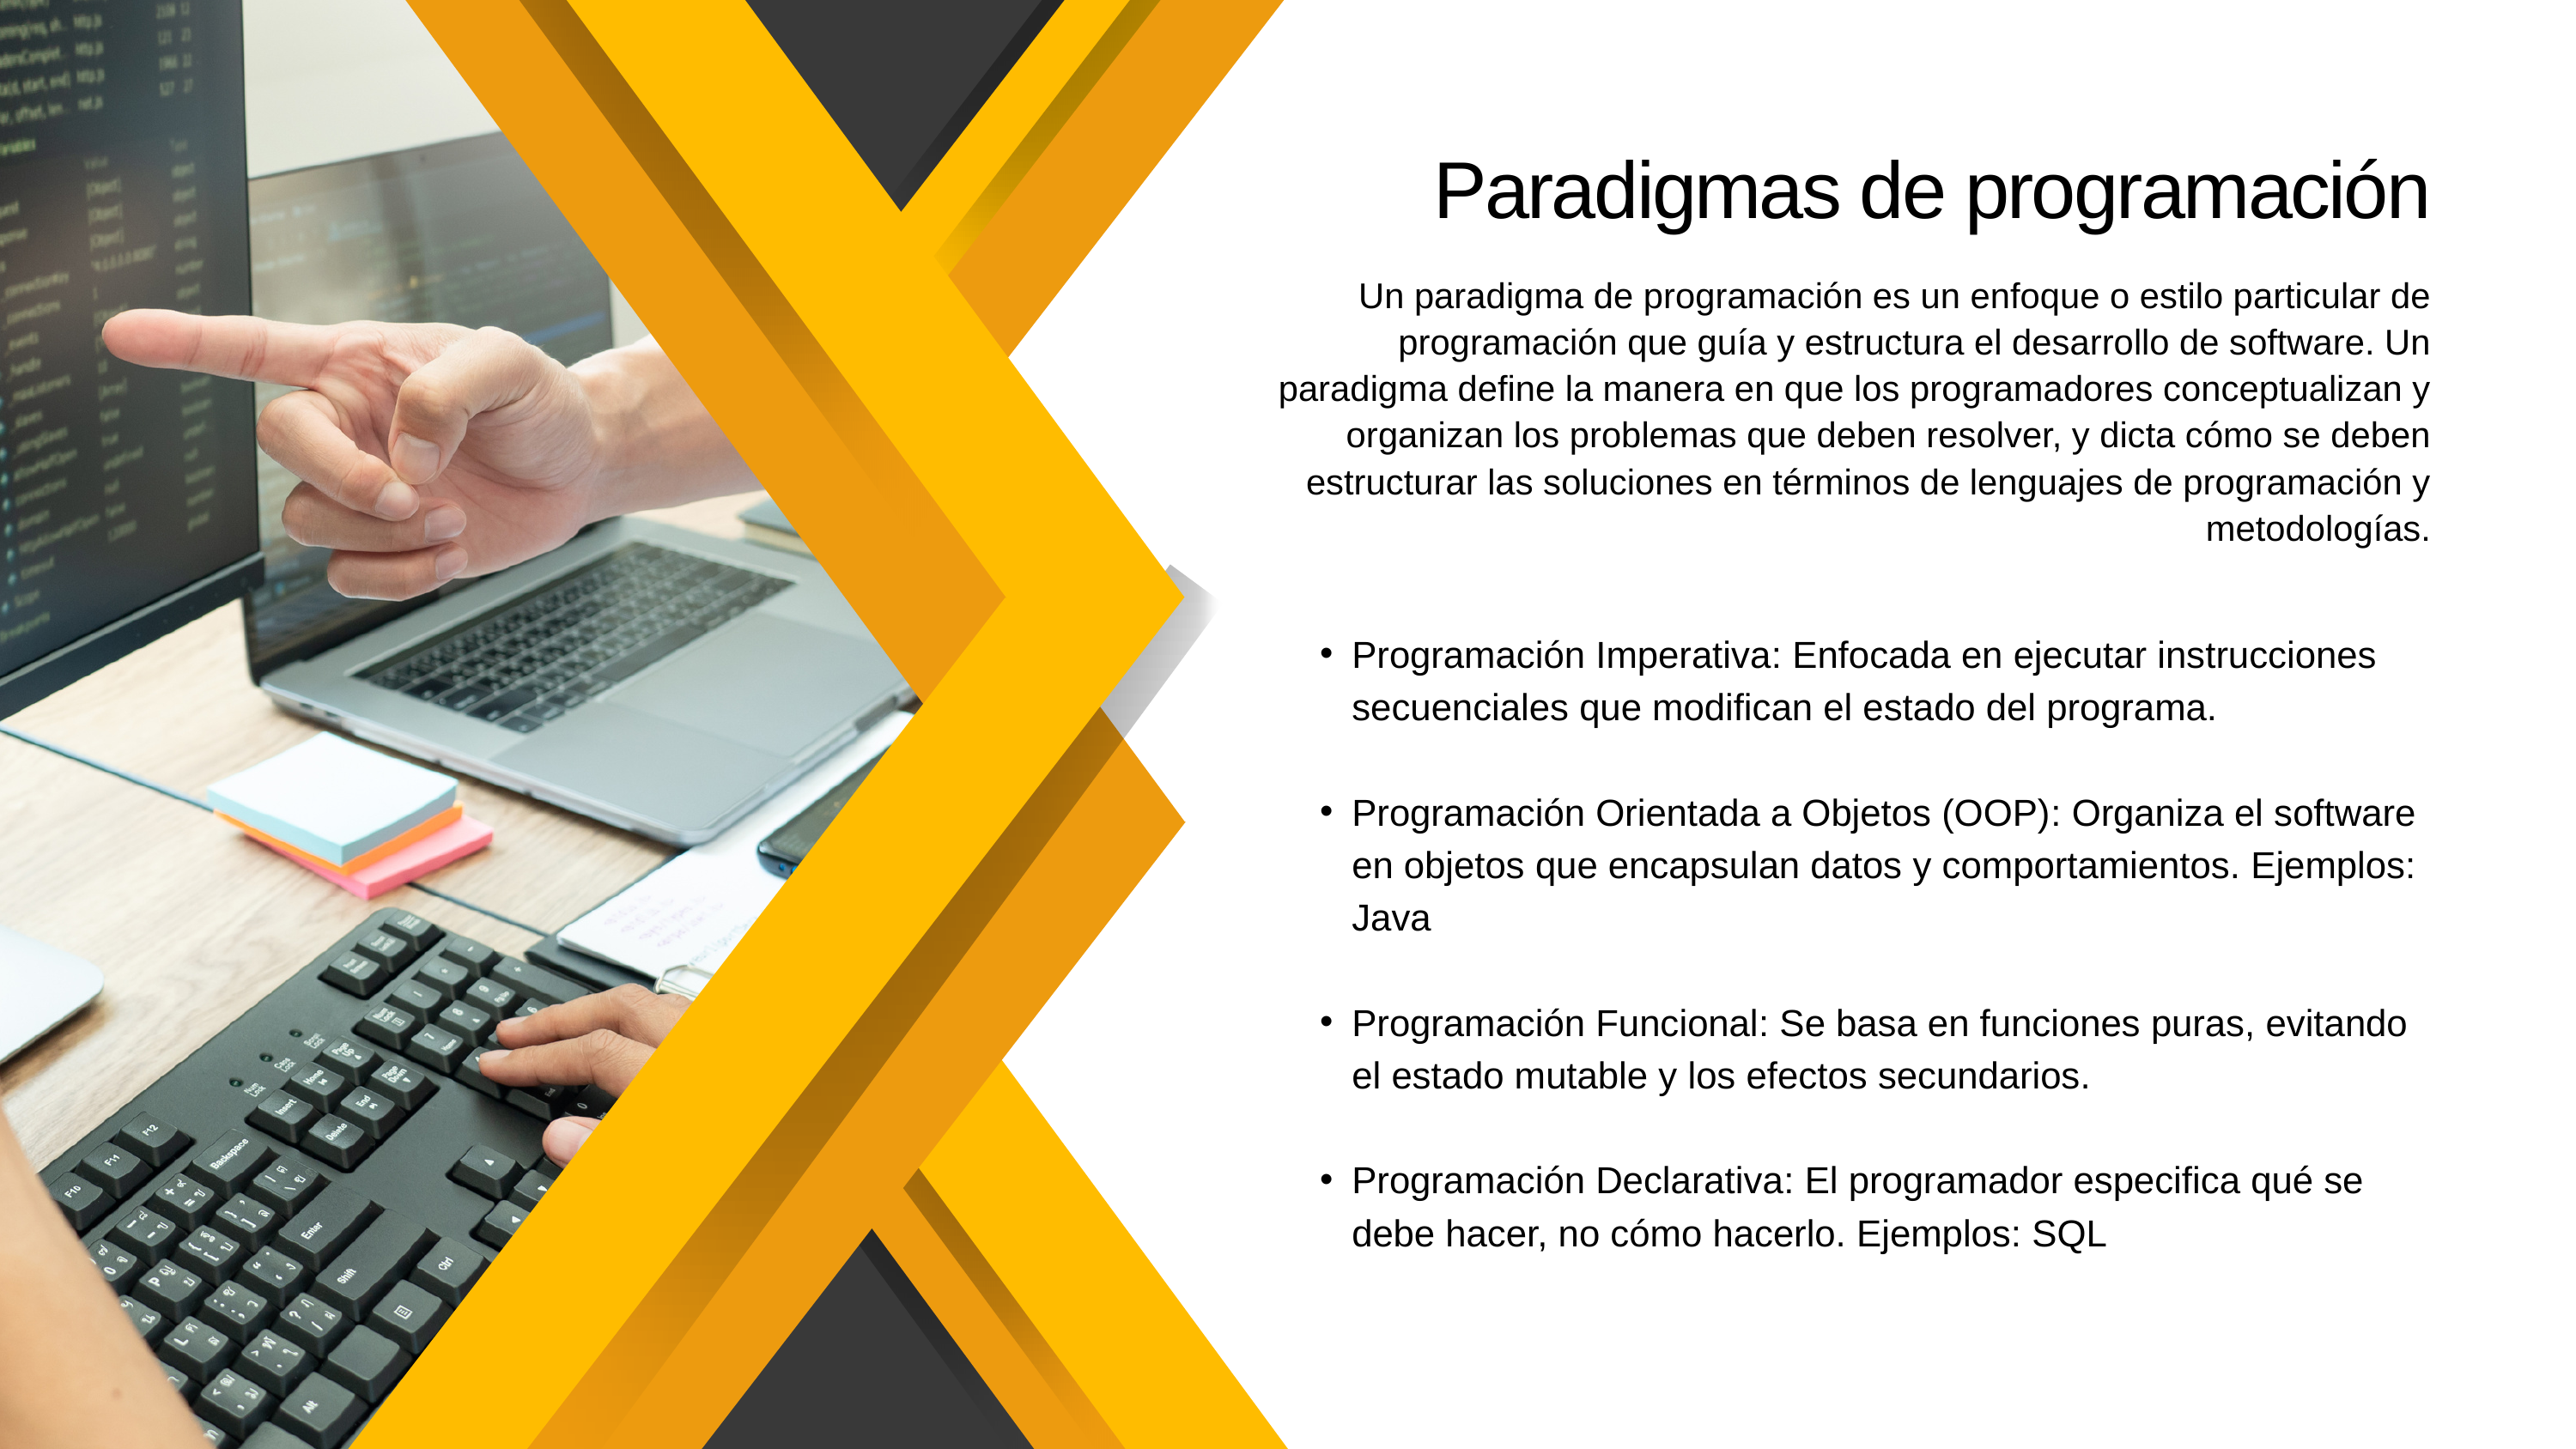

Paradigmas de programación

Un paradigma de programación es un enfoque o estilo particular de programación que guía y estructura el desarrollo de software. Un paradigma define la manera en que los programadores conceptualizan y organizan los problemas que deben resolver, y dicta cómo se deben estructurar las soluciones en términos de lenguajes de programación y metodologías.

Programación Imperativa: Enfocada en ejecutar instrucciones secuenciales que modifican el estado del programa.

Programación Orientada a Objetos (OOP): Organiza el software en objetos que encapsulan datos y comportamientos. Ejemplos: Java

Programación Funcional: Se basa en funciones puras, evitando el estado mutable y los efectos secundarios.

Programación Declarativa: El programador especifica qué se debe hacer, no cómo hacerlo. Ejemplos: SQL